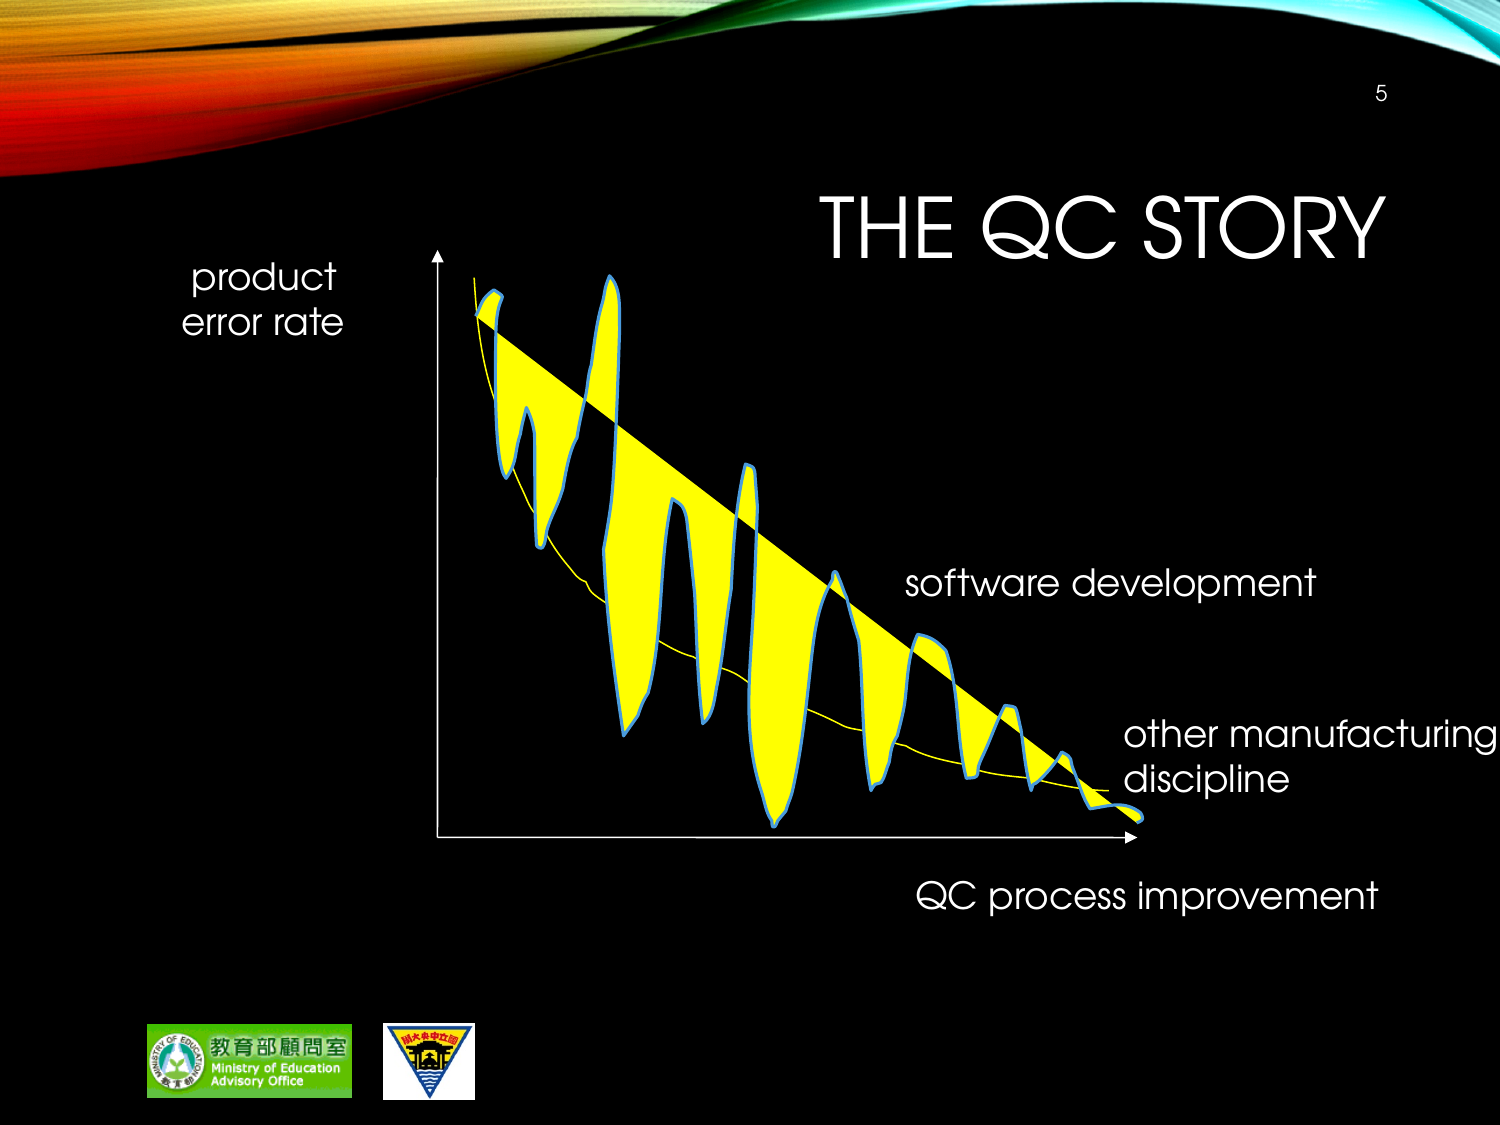

5
# The QC story
 product
error rate

software development
other manufacturing
discipline

QC process improvement